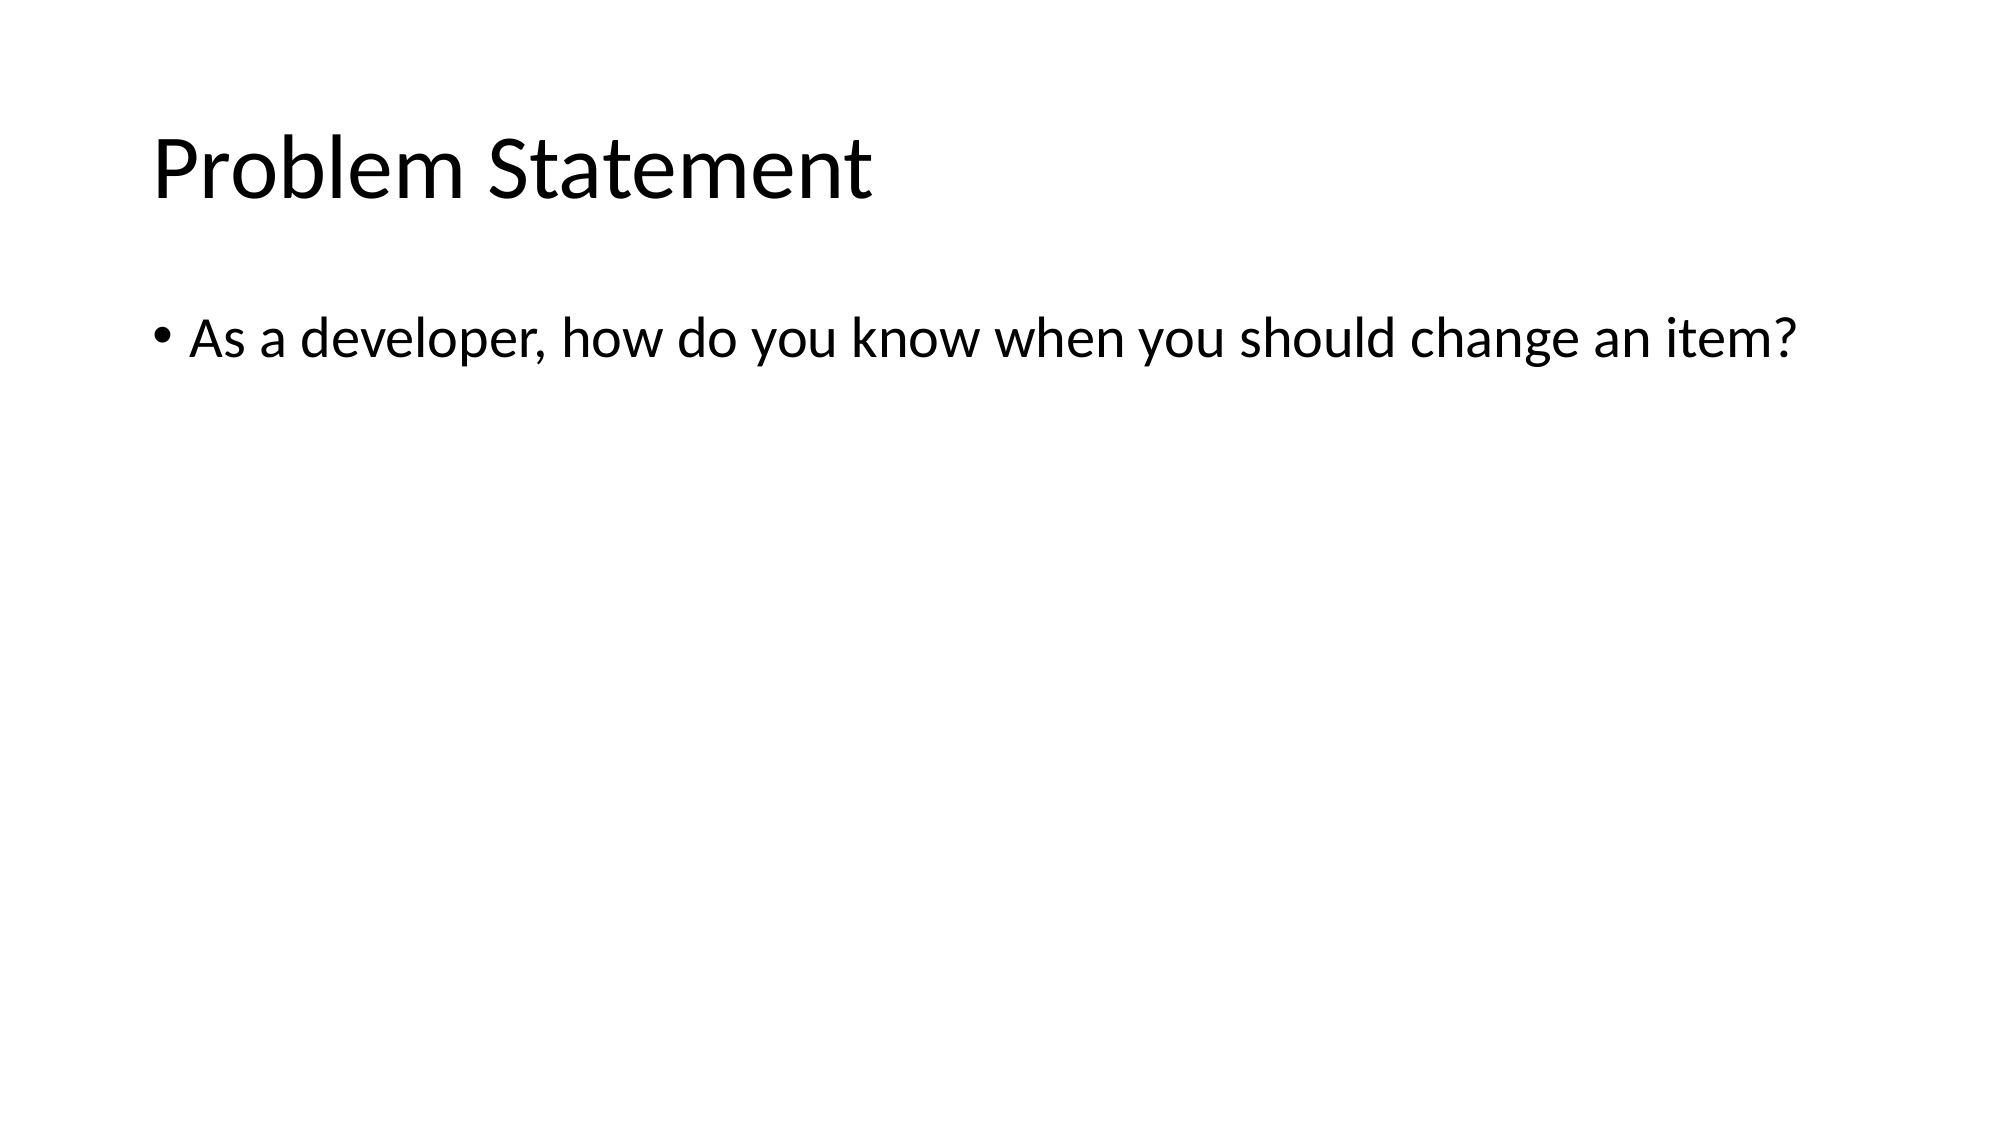

# Problem Statement
As a developer, how do you know when you should change an item?